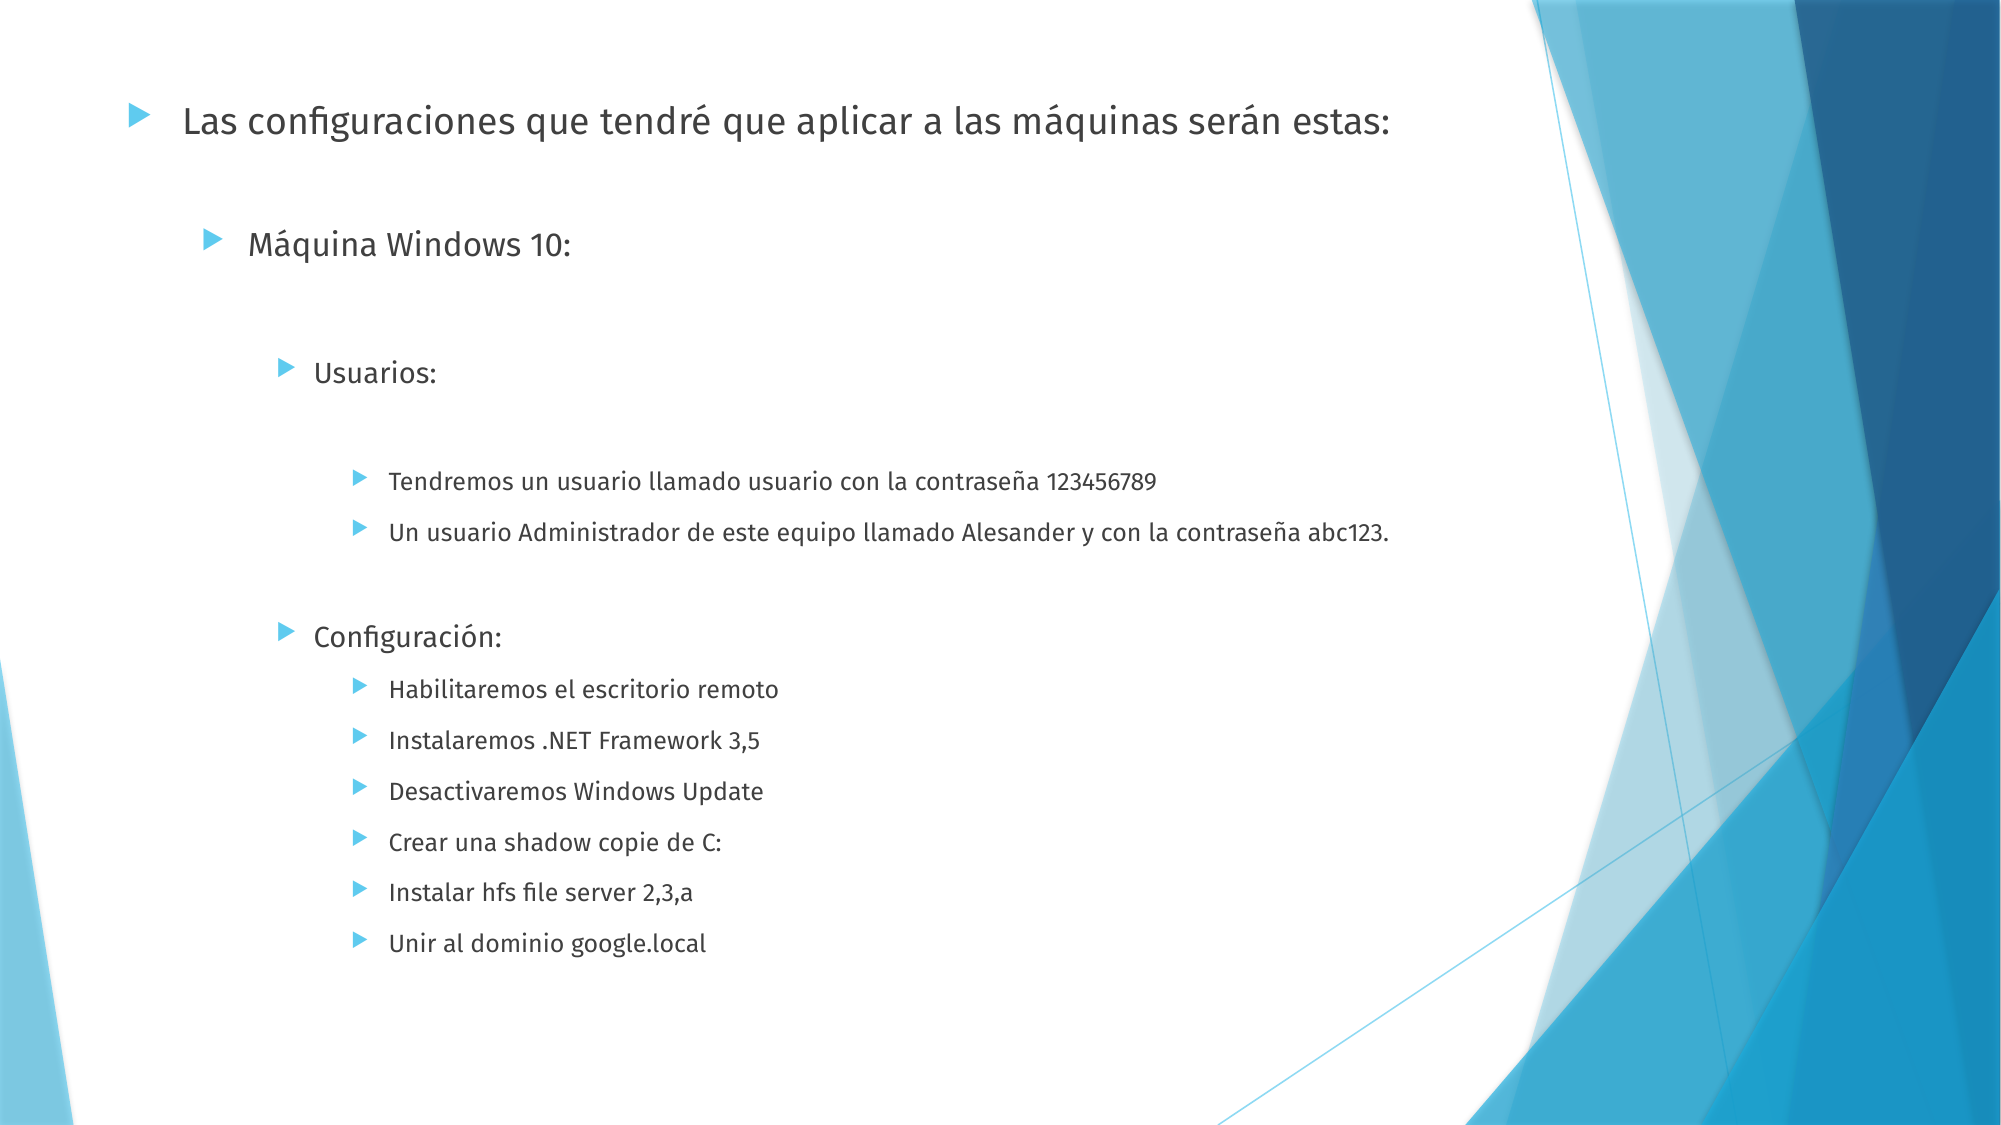

Las configuraciones que tendré que aplicar a las máquinas serán estas:

Máquina Windows 10:

Usuarios:

Tendremos un usuario llamado usuario con la contraseña 123456789
Un usuario Administrador de este equipo llamado Alesander y con la contraseña abc123.

Configuración:
Habilitaremos el escritorio remoto
Instalaremos .NET Framework 3,5
Desactivaremos Windows Update
Crear una shadow copie de C:
Instalar hfs file server 2,3,a
Unir al dominio google.local